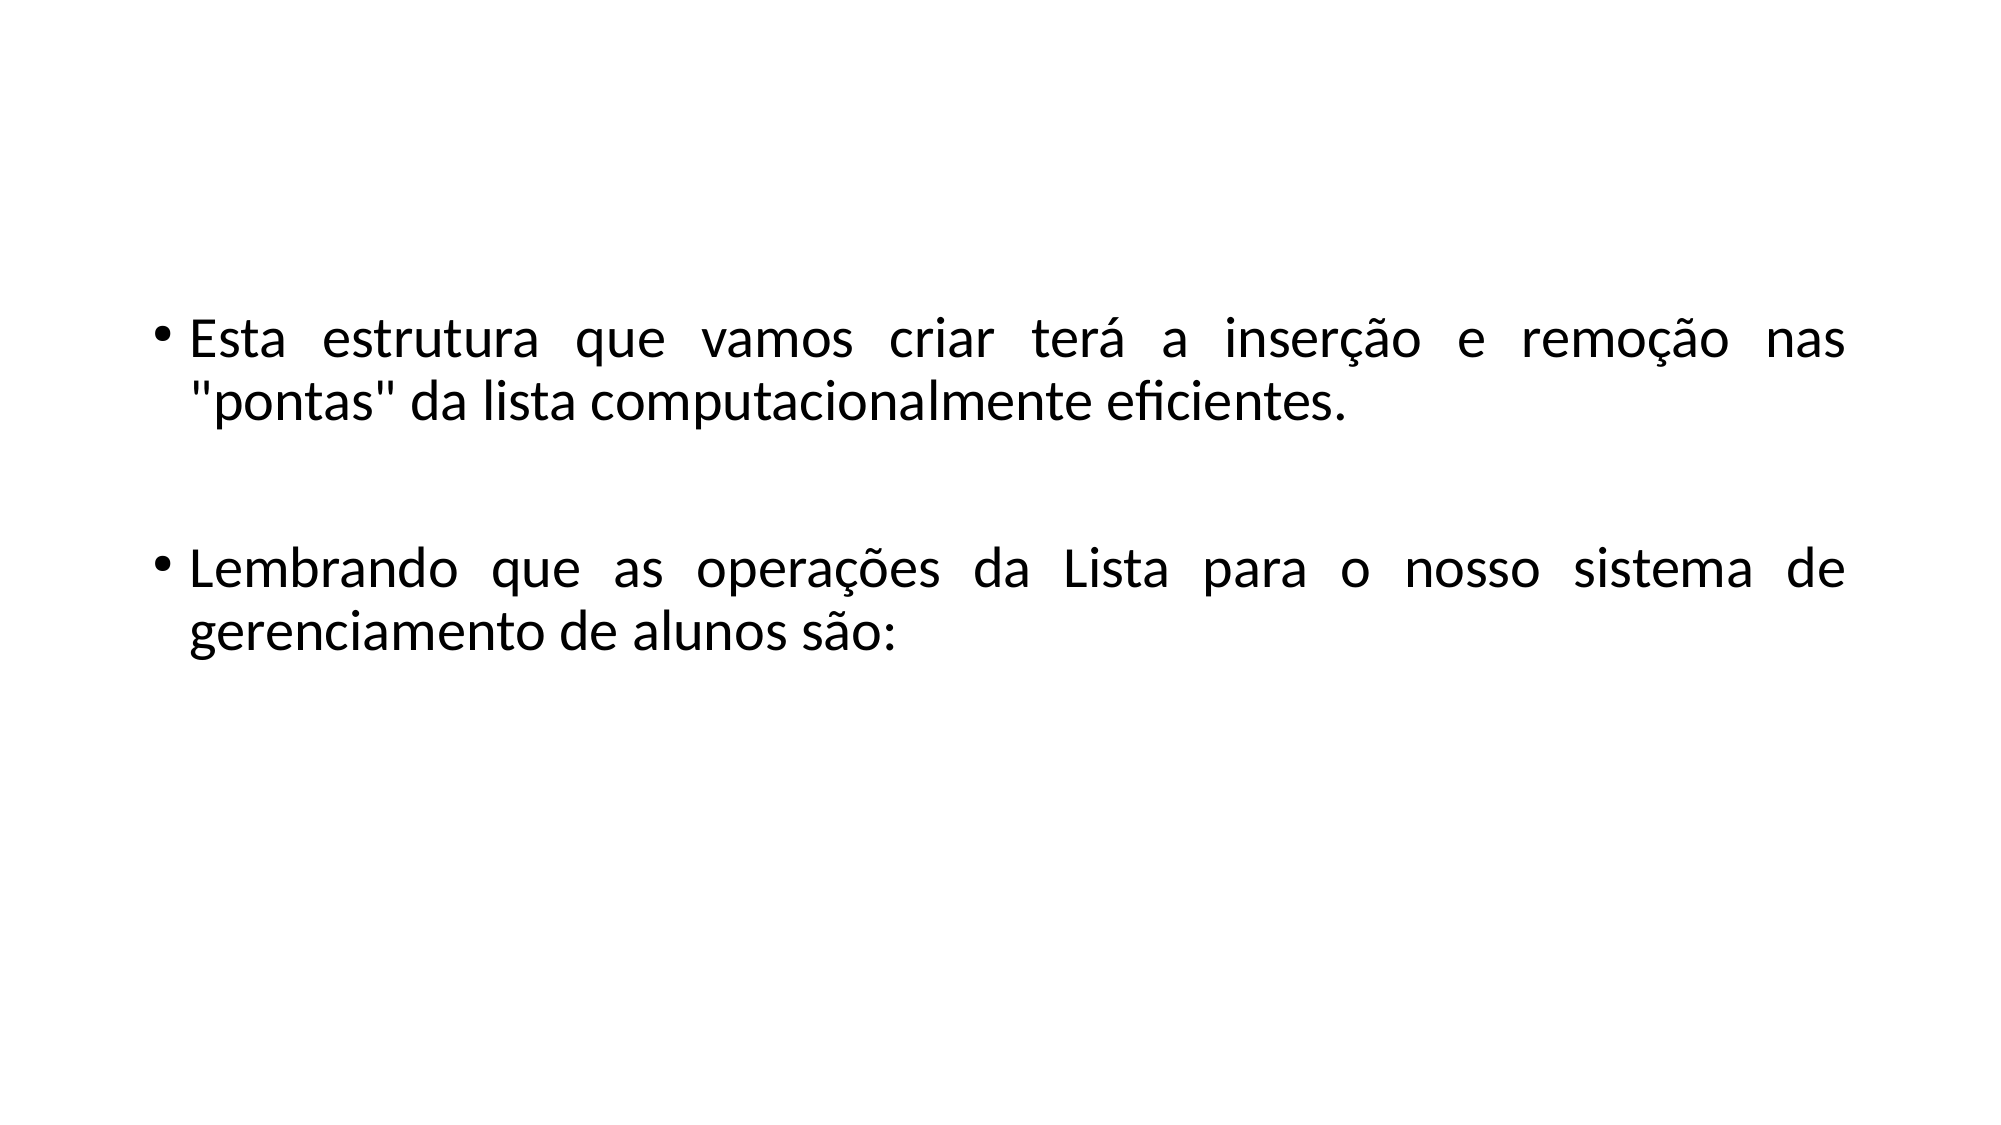

#
Esta estrutura que vamos criar terá a inserção e remoção nas "pontas" da lista computacionalmente eficientes.

Lembrando que as operações da Lista para o nosso sistema de gerenciamento de alunos são: